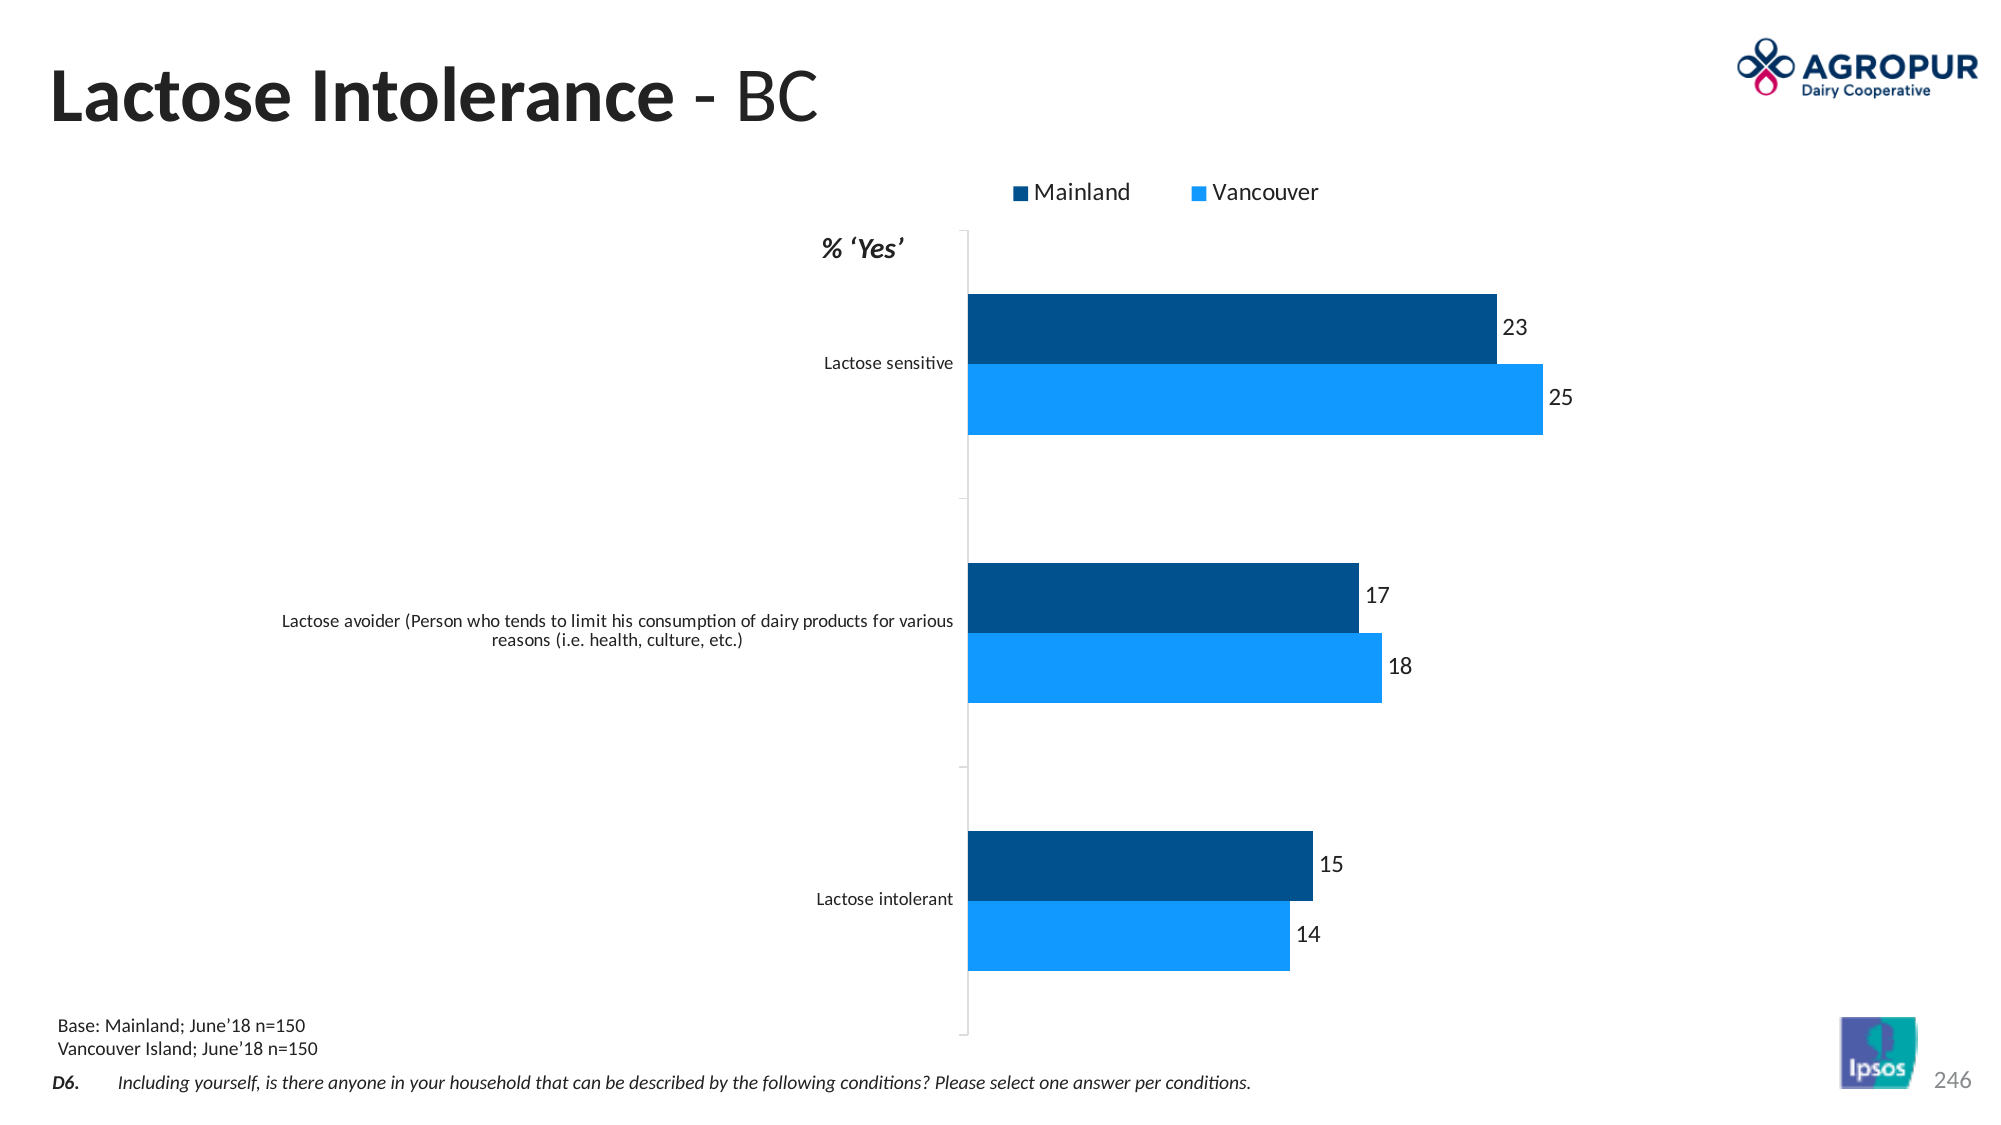

Lactose Intolerance - BC

### Chart

| Category | Vancouver | Mainland |
|---|---|---|
| Lactose intolerant | 14.0 | 15.0 |
| Lactose avoider (Person who tends to limit his consumption of dairy products for various reasons (i.e. health, culture, etc.) | 18.0 | 17.0 |
| Lactose sensitive | 25.0 | 23.0 |
% ‘Yes’
Base: Mainland; June’18 n=150
Vancouver Island; June’18 n=150
D6.	Including yourself, is there anyone in your household that can be described by the following conditions? Please select one answer per conditions.